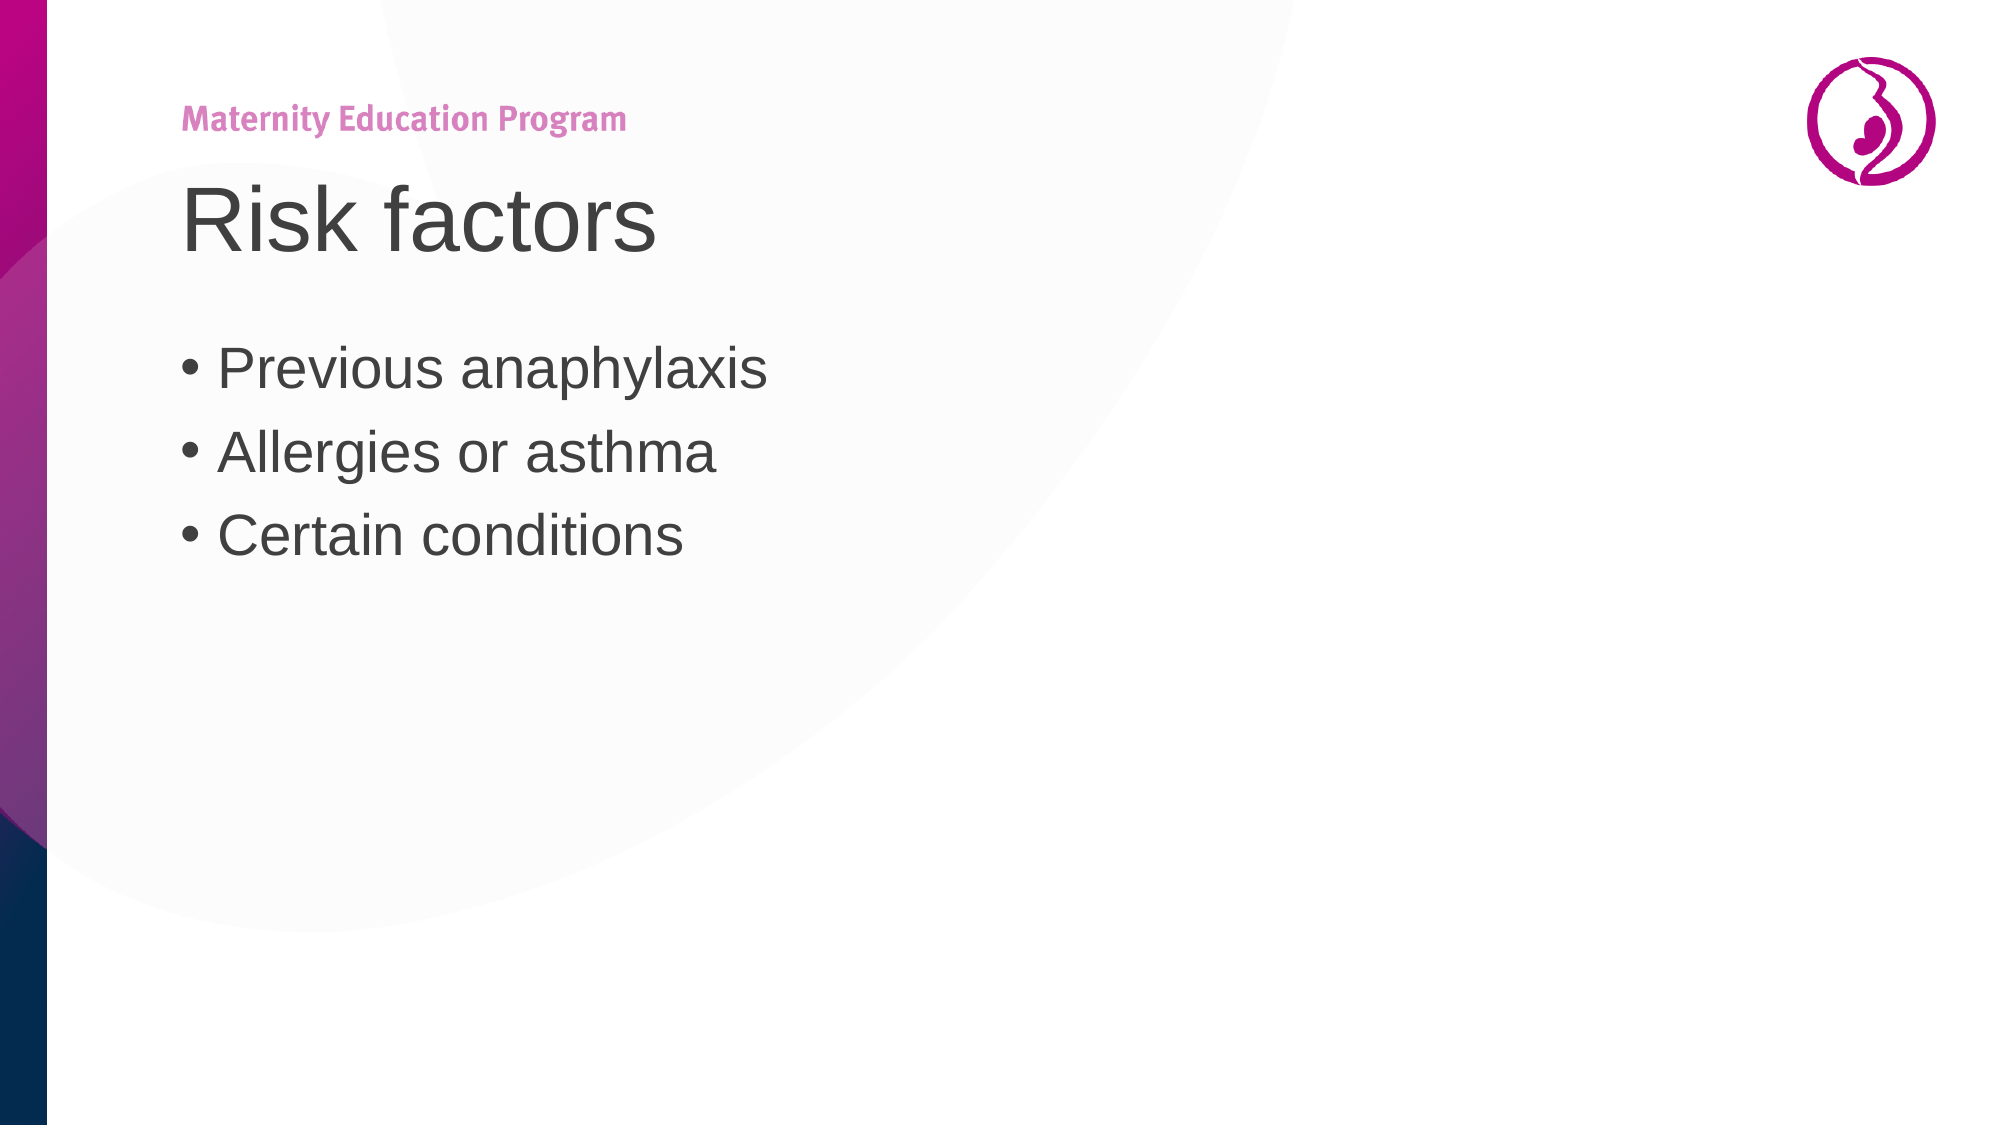

# Risk factors
Previous anaphylaxis
Allergies or asthma
Certain conditions